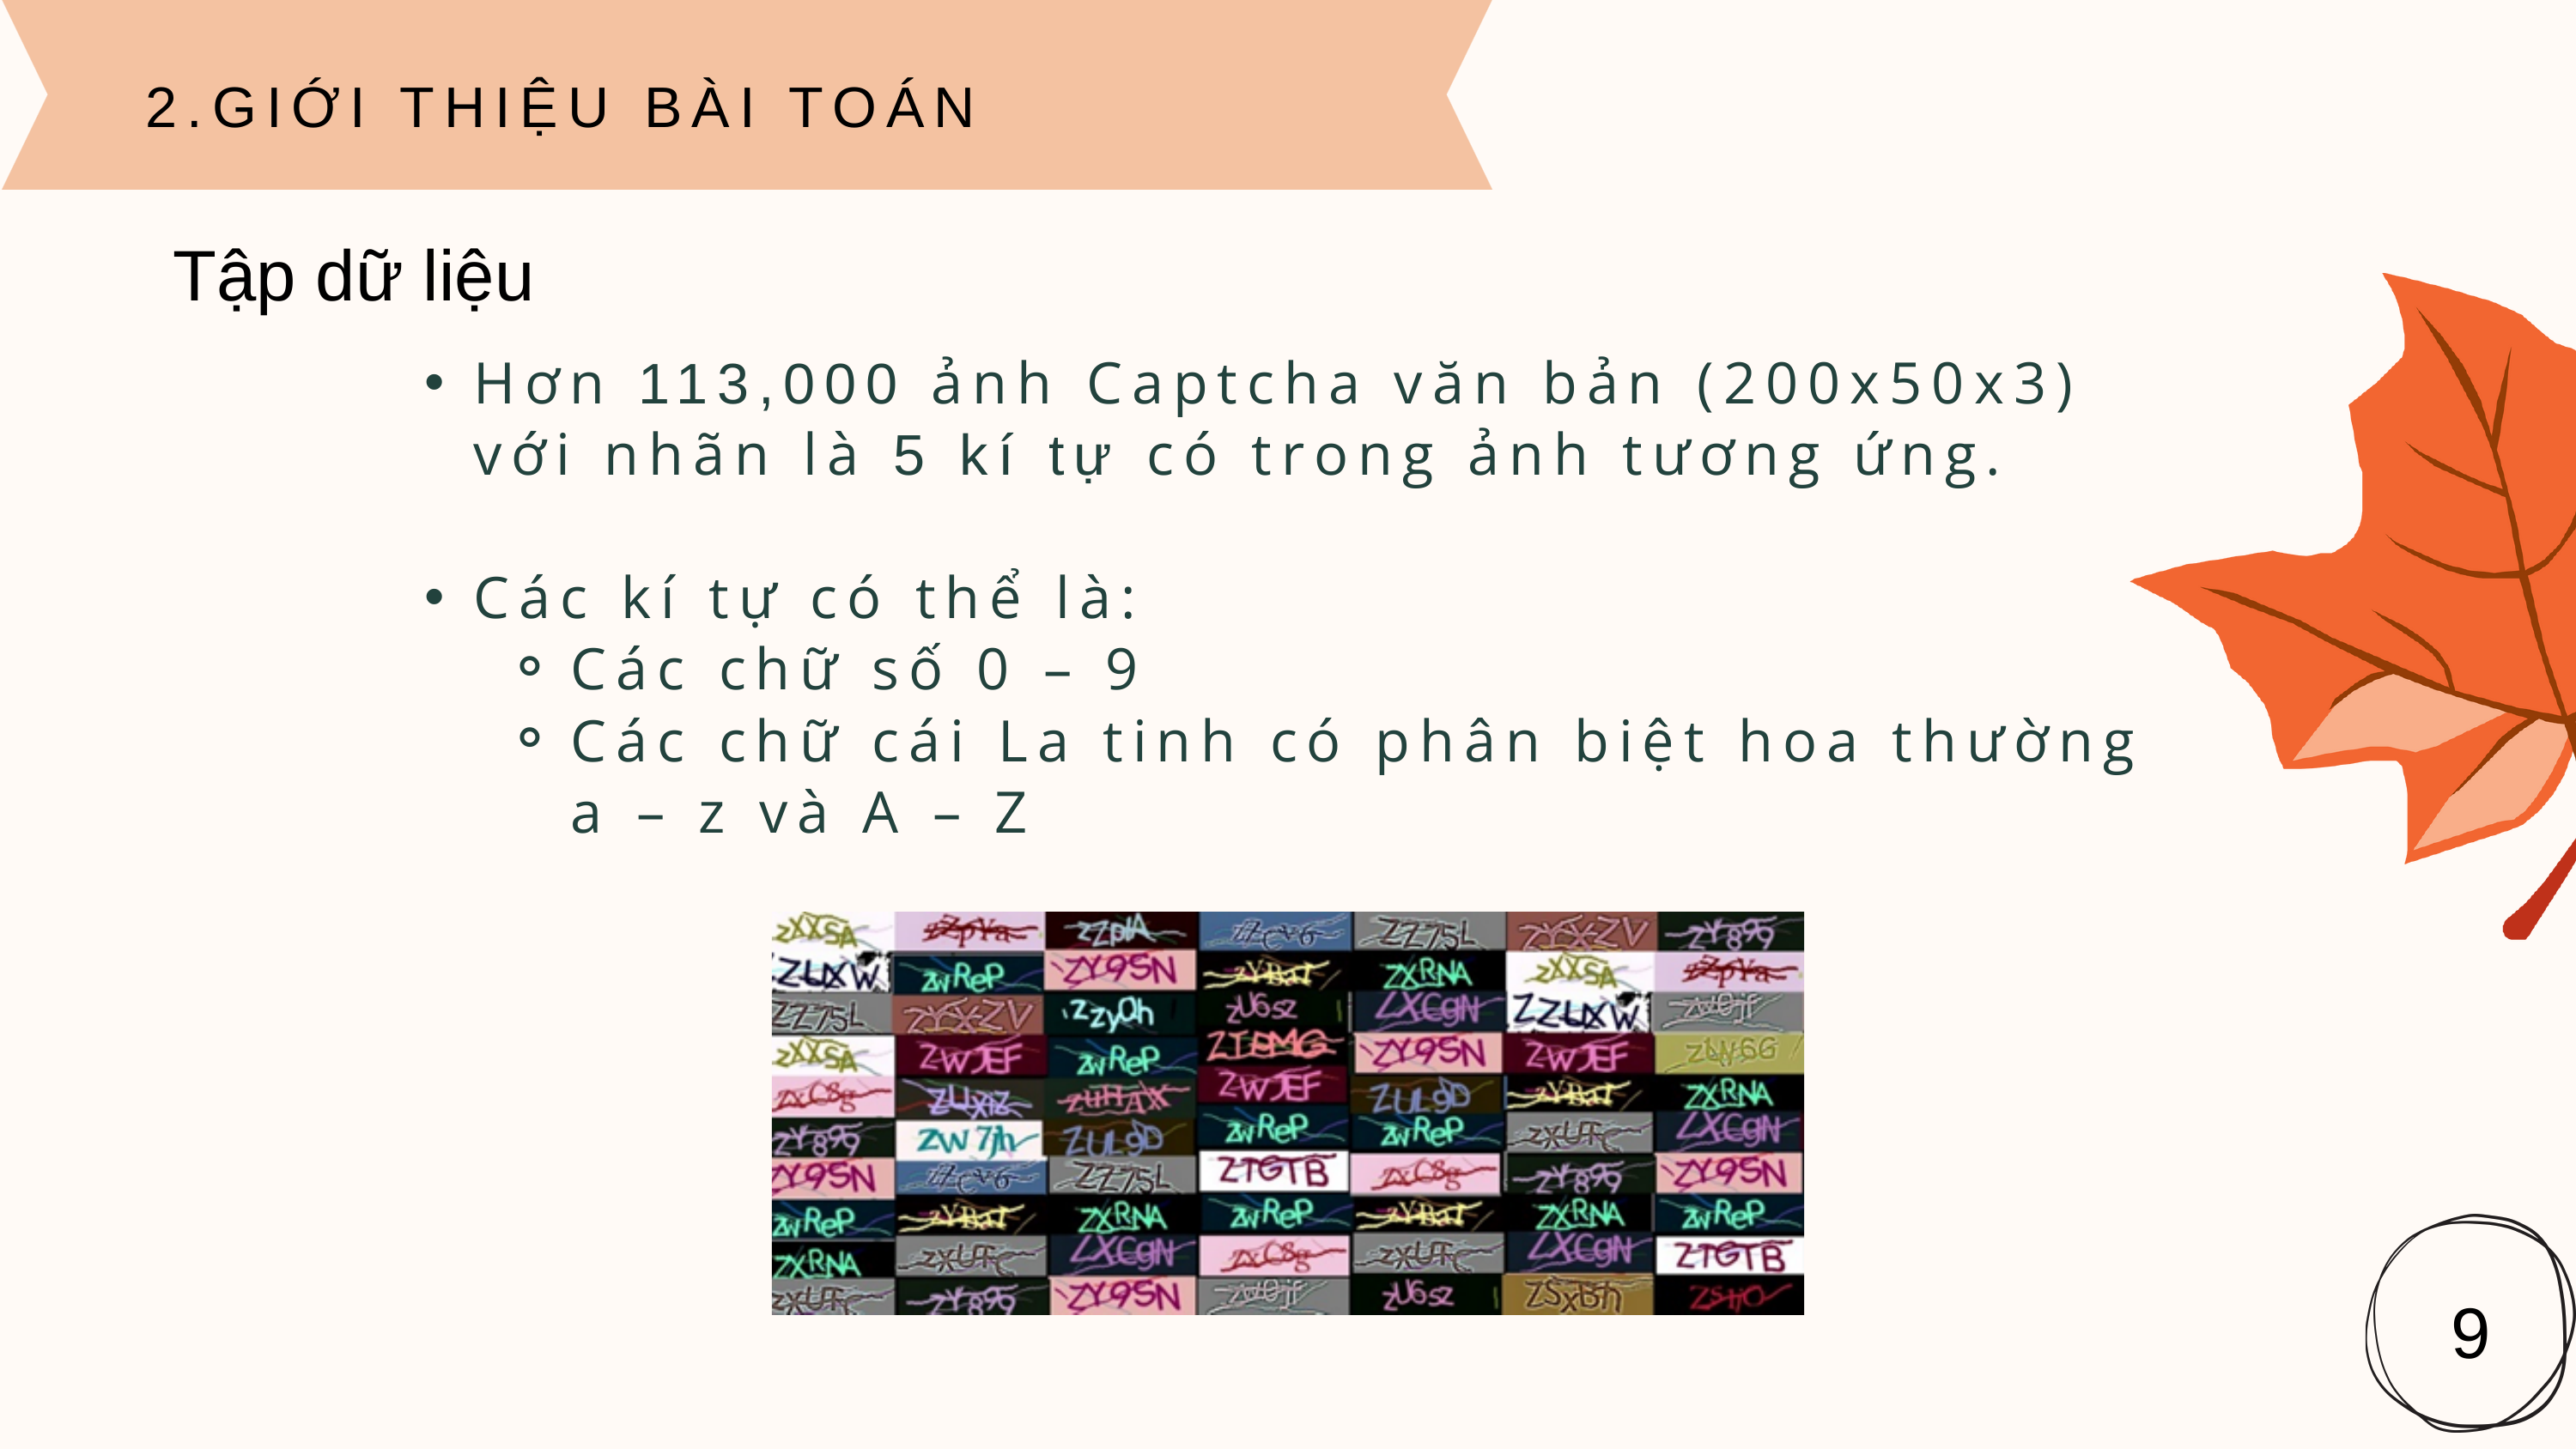

2.GIỚI THIỆU BÀI TOÁN
Tập dữ liệu

Hơn 113,000 ảnh Captcha văn bản (200x50x3) với nhãn là 5 kí tự có trong ảnh tương ứng.

Các kí tự có thể là:
Các chữ số 0 – 9
Các chữ cái La tinh có phân biệt hoa thường a – z và A – Z

9